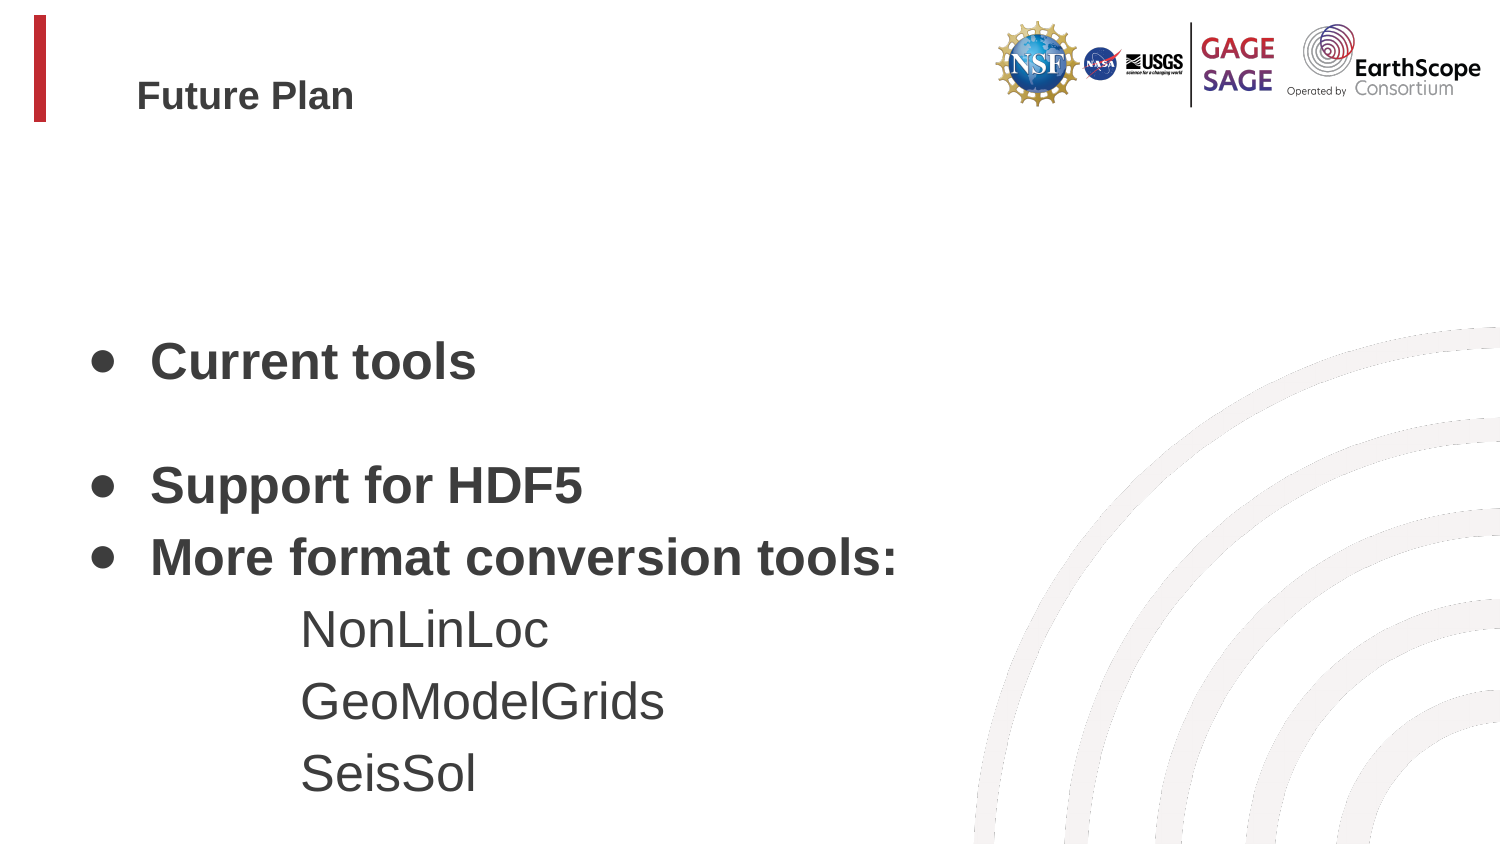

# Future Plan

Current tools
Support for HDF5
More format conversion tools:
	NonLinLoc
	GeoModelGrids
	SeisSol